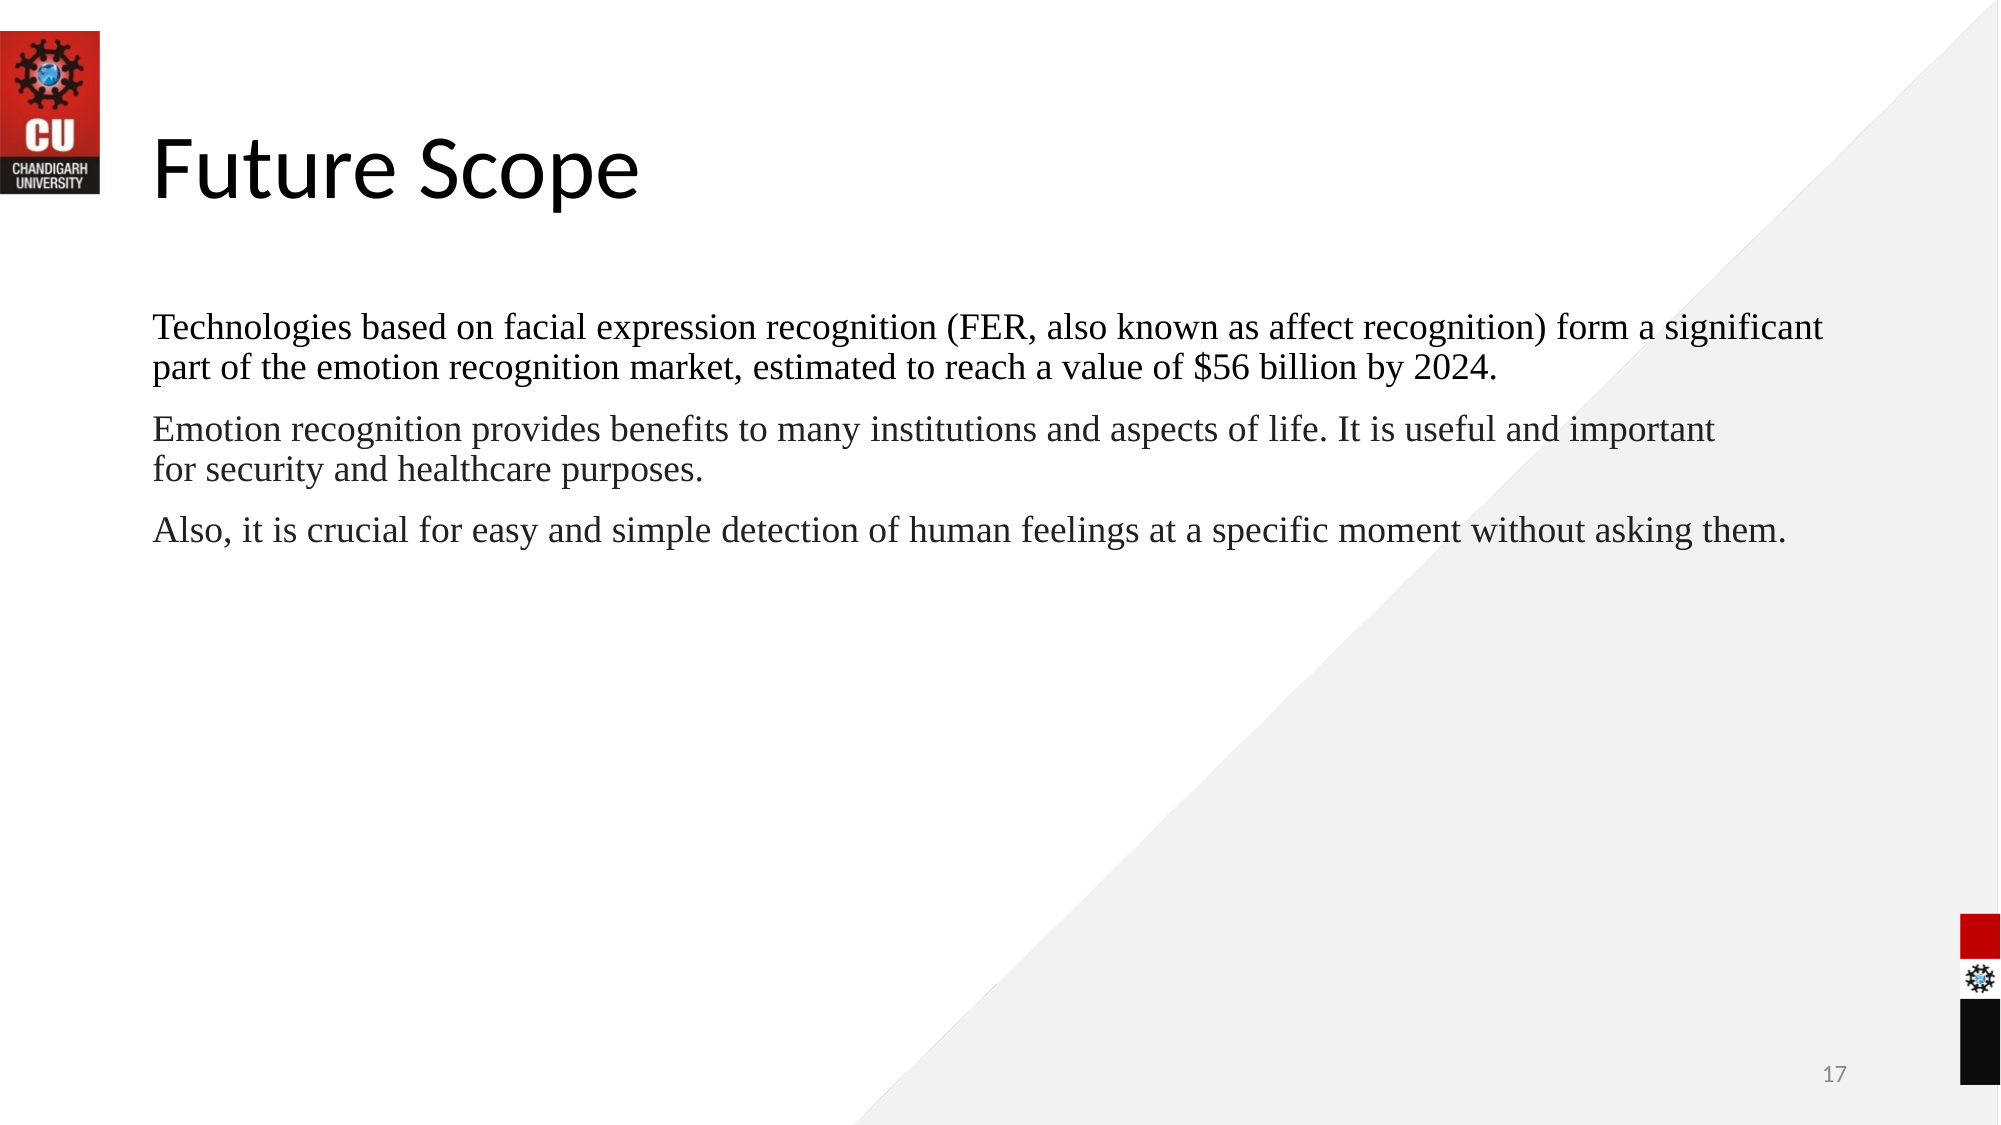

# Future Scope
Technologies based on facial expression recognition (FER, also known as affect recognition) form a significant part of the emotion recognition market, estimated to reach a value of $56 billion by 2024.
Emotion recognition provides benefits to many institutions and aspects of life. It is useful and important for security and healthcare purposes.
Also, it is crucial for easy and simple detection of human feelings at a specific moment without asking them.

17